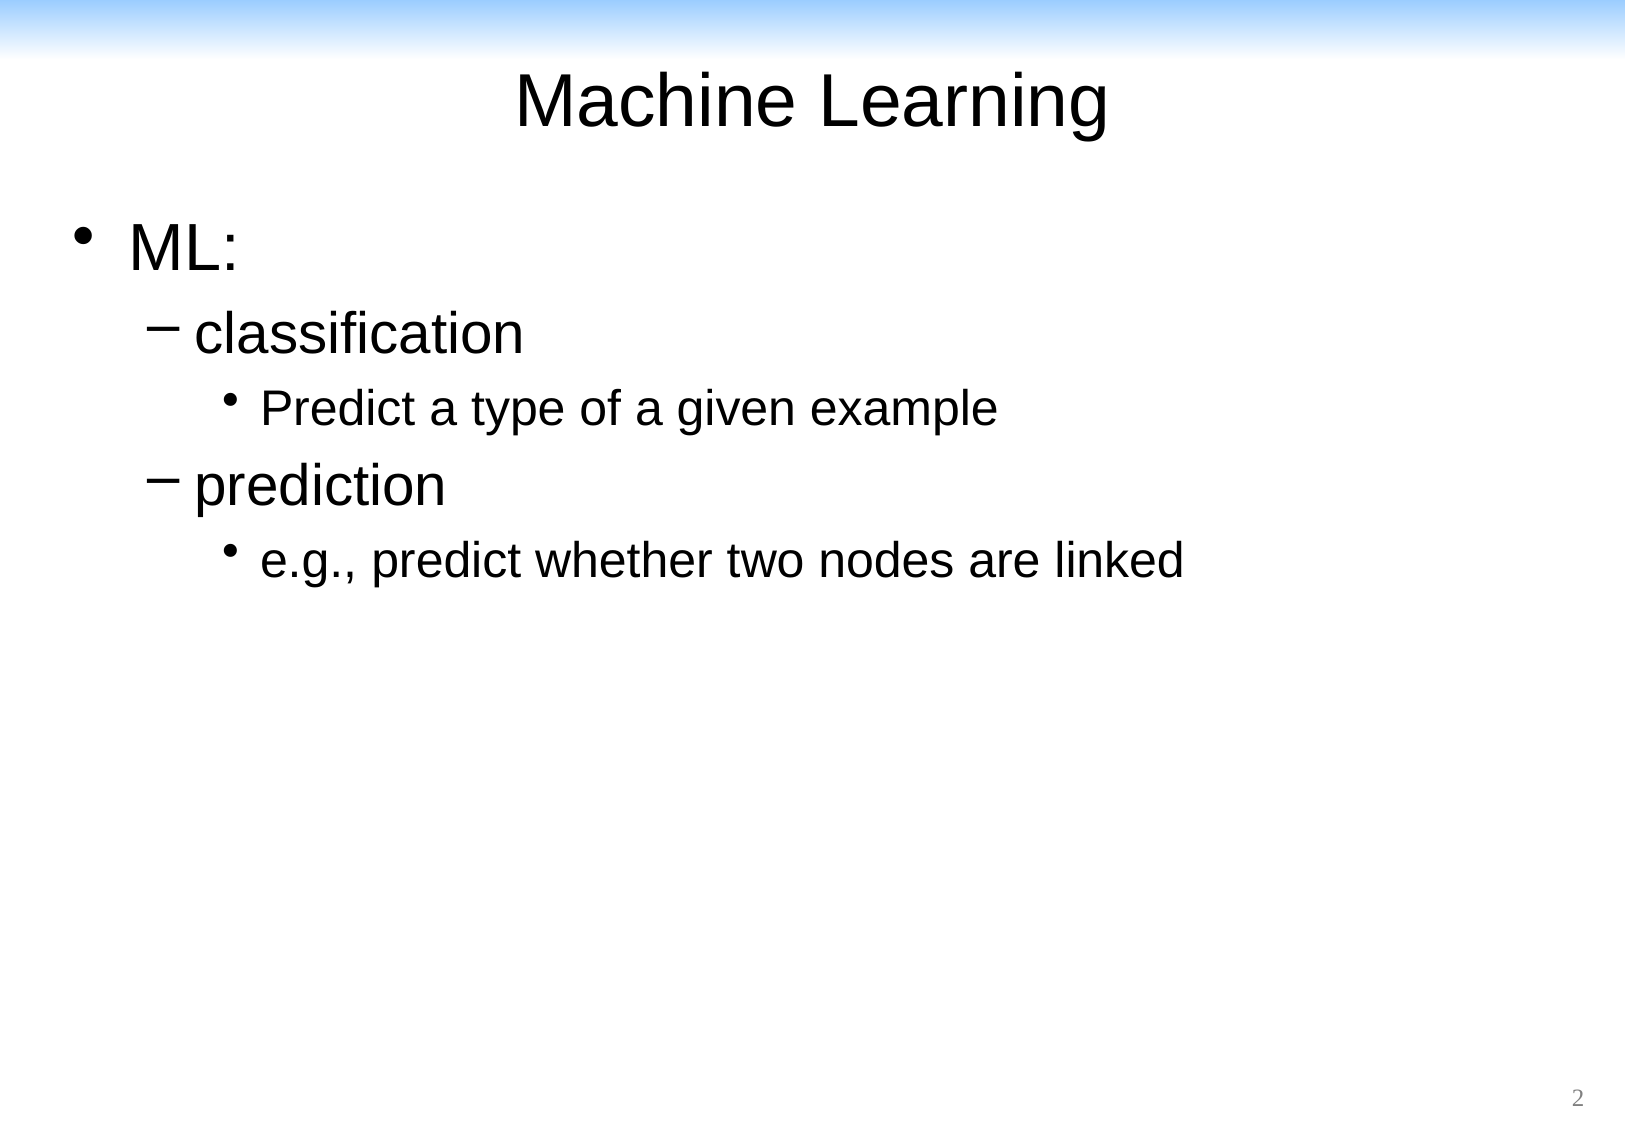

# Machine Learning
ML:
classification
Predict a type of a given example
prediction
e.g., predict whether two nodes are linked